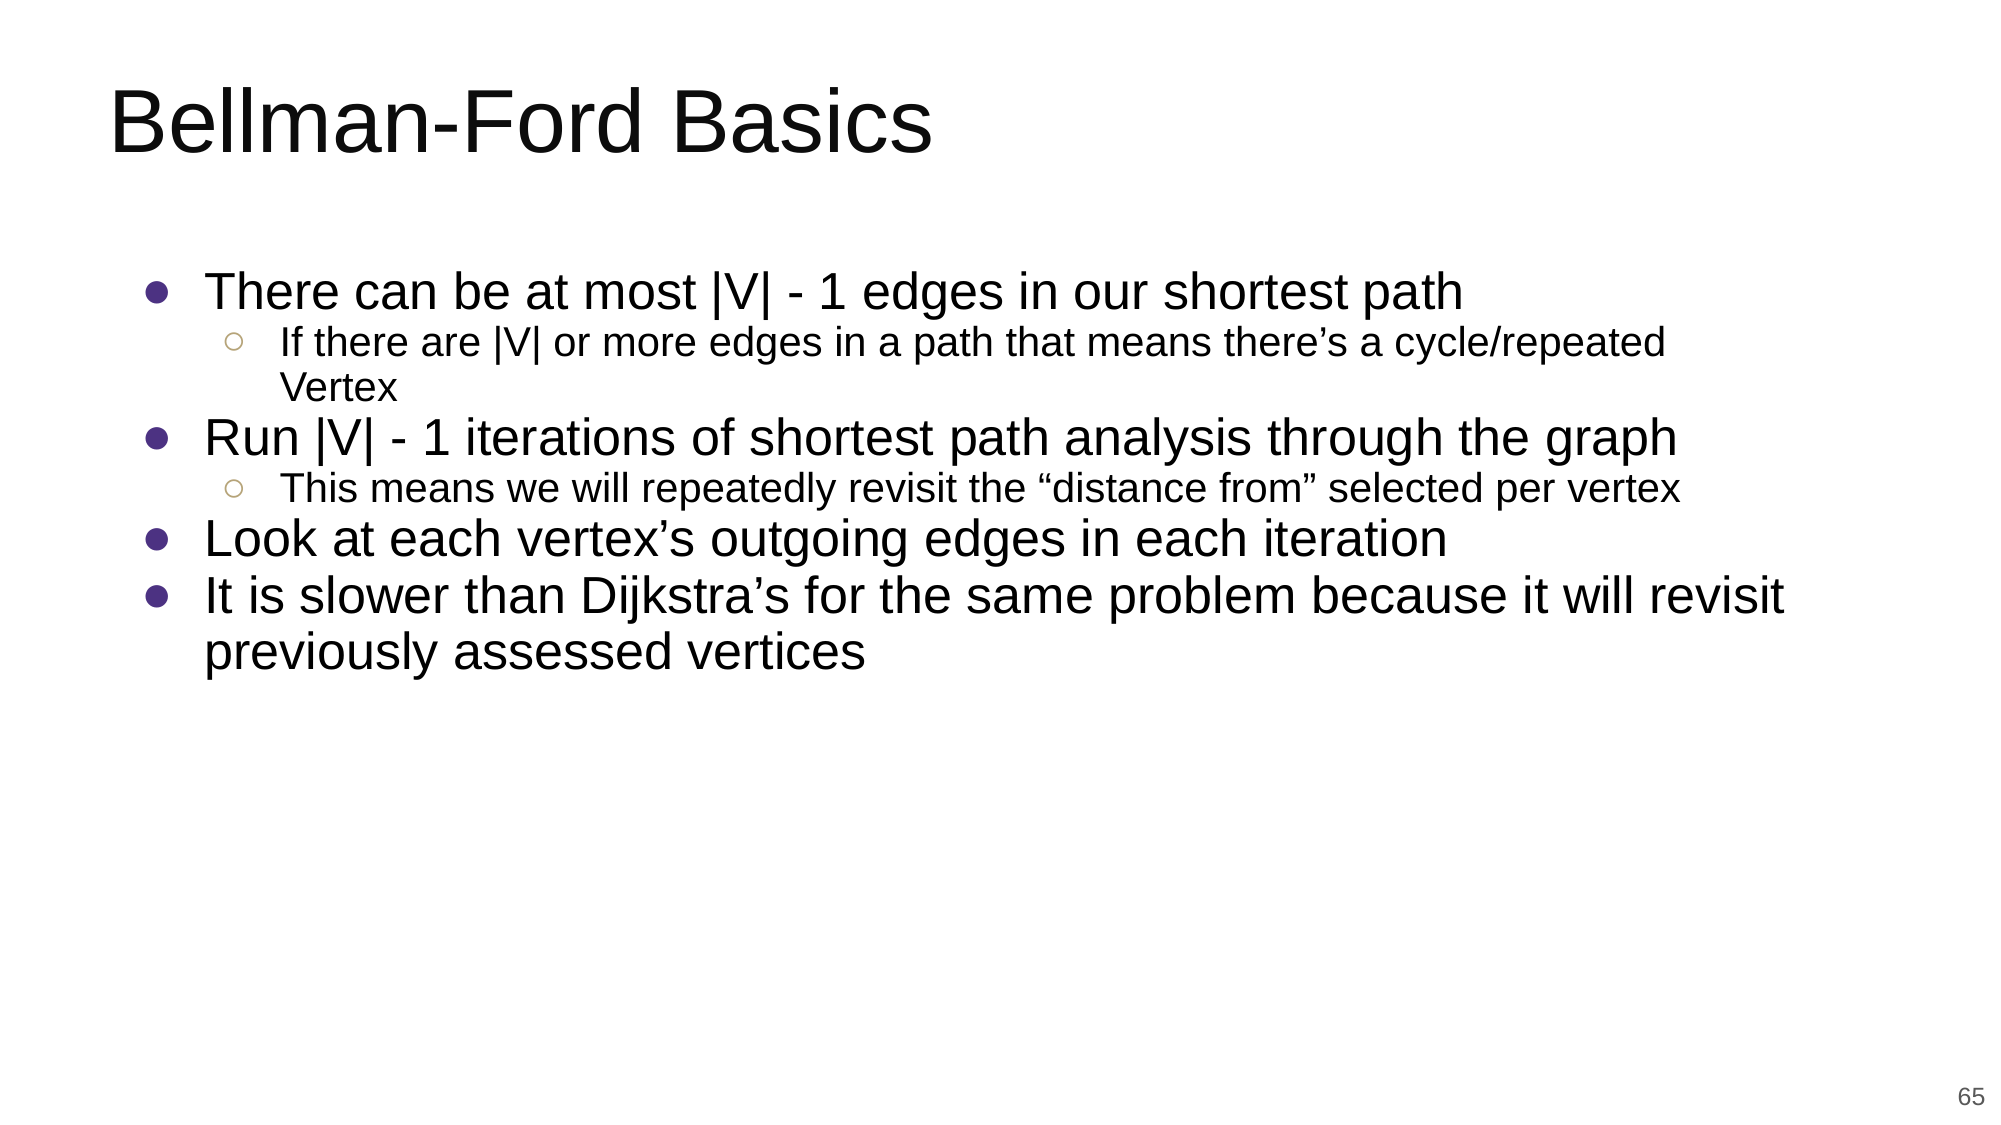

# Bellman-Ford Basics
There can be at most |V| - 1 edges in our shortest path
If there are |V| or more edges in a path that means there’s a cycle/repeated Vertex
Run |V| - 1 iterations of shortest path analysis through the graph
This means we will repeatedly revisit the “distance from” selected per vertex
Look at each vertex’s outgoing edges in each iteration
It is slower than Dijkstra’s for the same problem because it will revisit previously assessed vertices